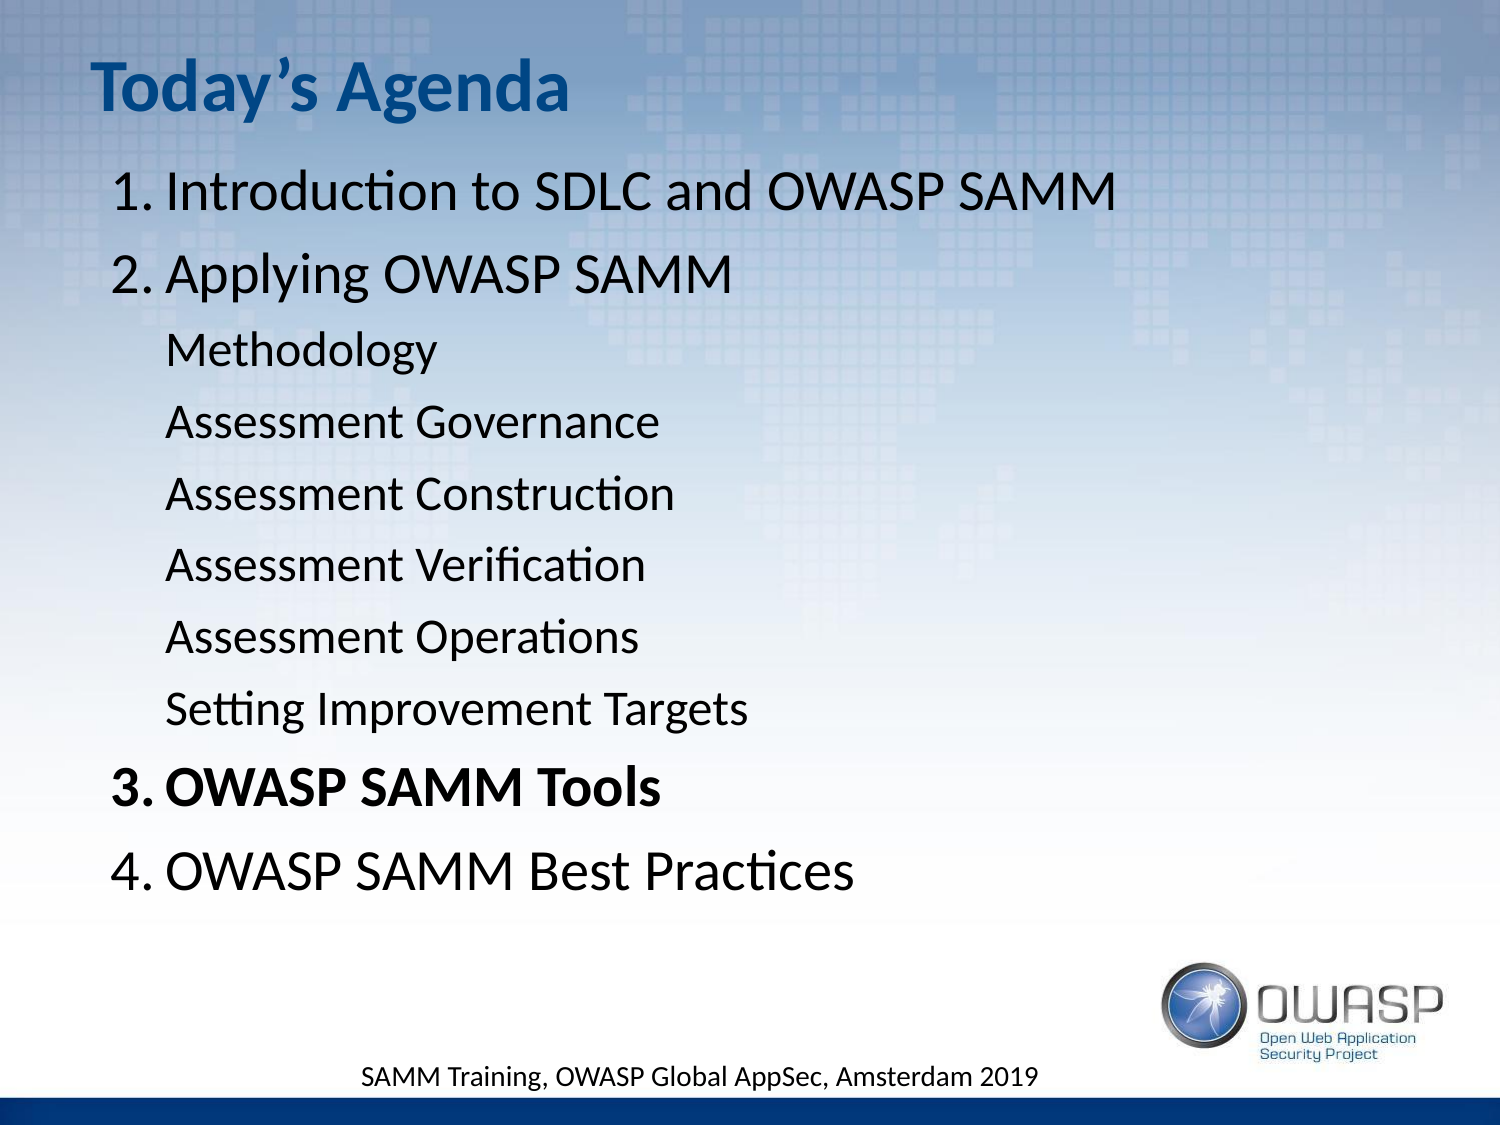

# Today’s Agenda
Introduction to SDLC and OWASP SAMM
Applying OWASP SAMM
Methodology
Assessment Governance
Assessment Construction
Assessment Verification
Assessment Operations
Setting Improvement Targets
OWASP SAMM Tools
OWASP SAMM Best Practices
SAMM Training, OWASP Global AppSec, Amsterdam 2019